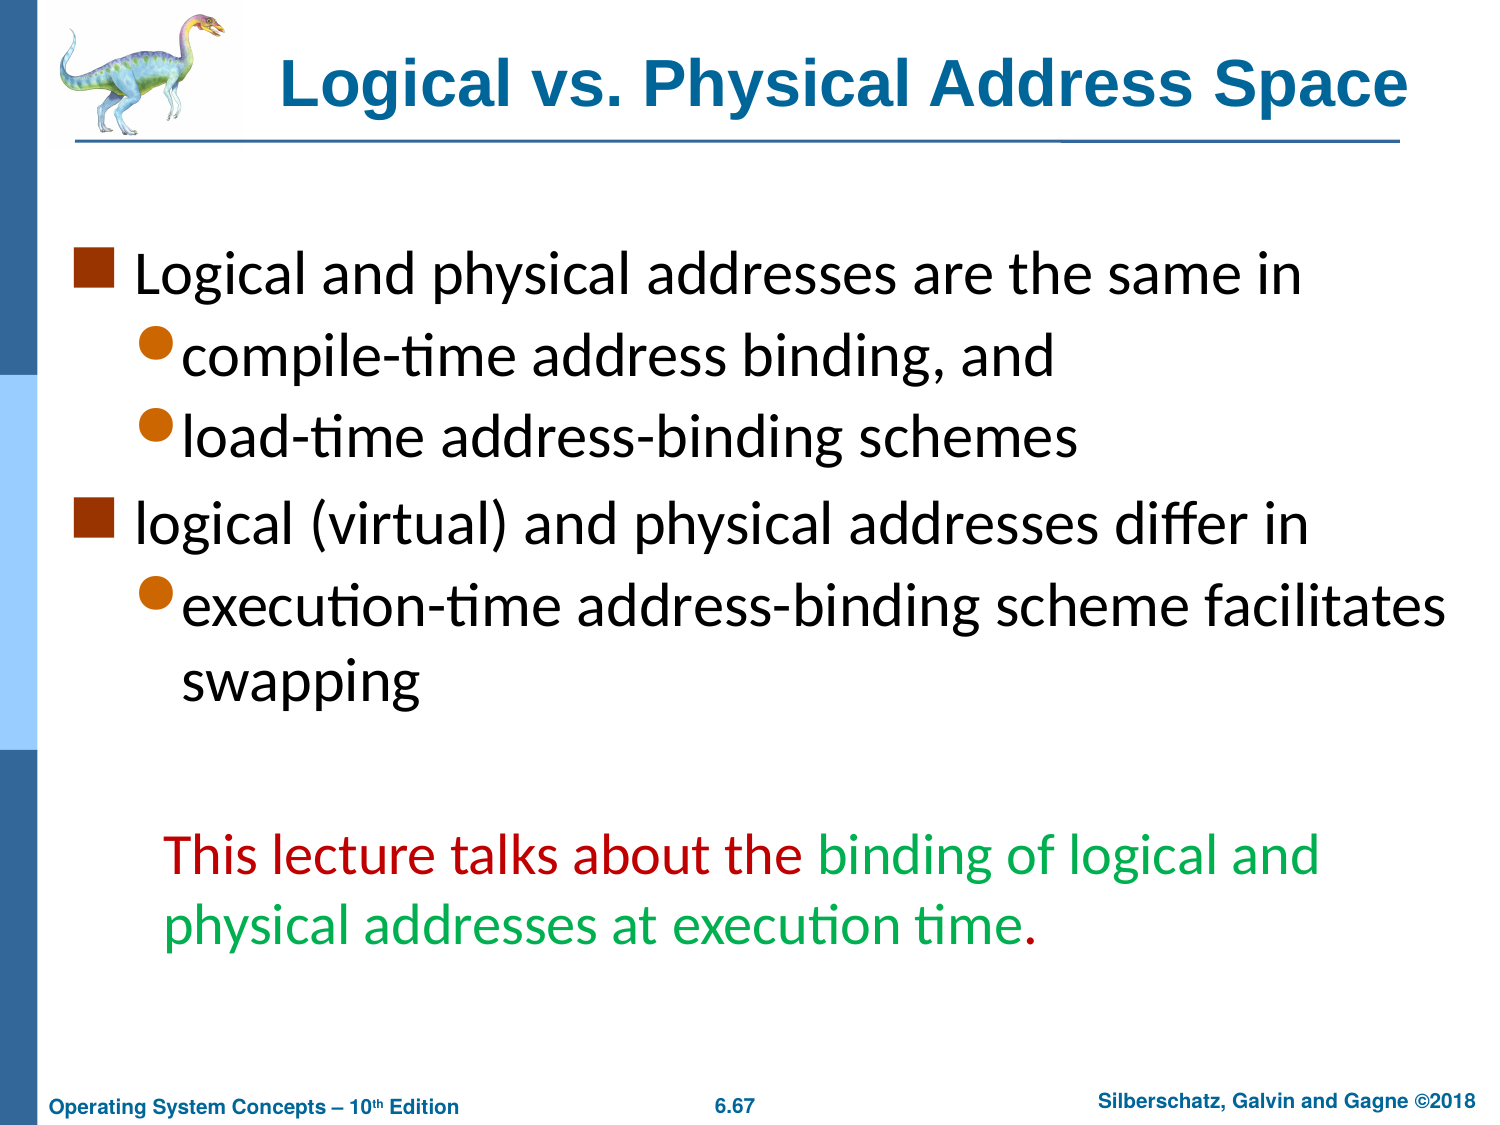

# Logical vs. Physical Address Space

Logical and physical addresses are the same in
compile-time address binding, and
load-time address-binding schemes
logical (virtual) and physical addresses differ in
execution-time address-binding scheme facilitates swapping

This lecture talks about the binding of logical and physical addresses at execution time.